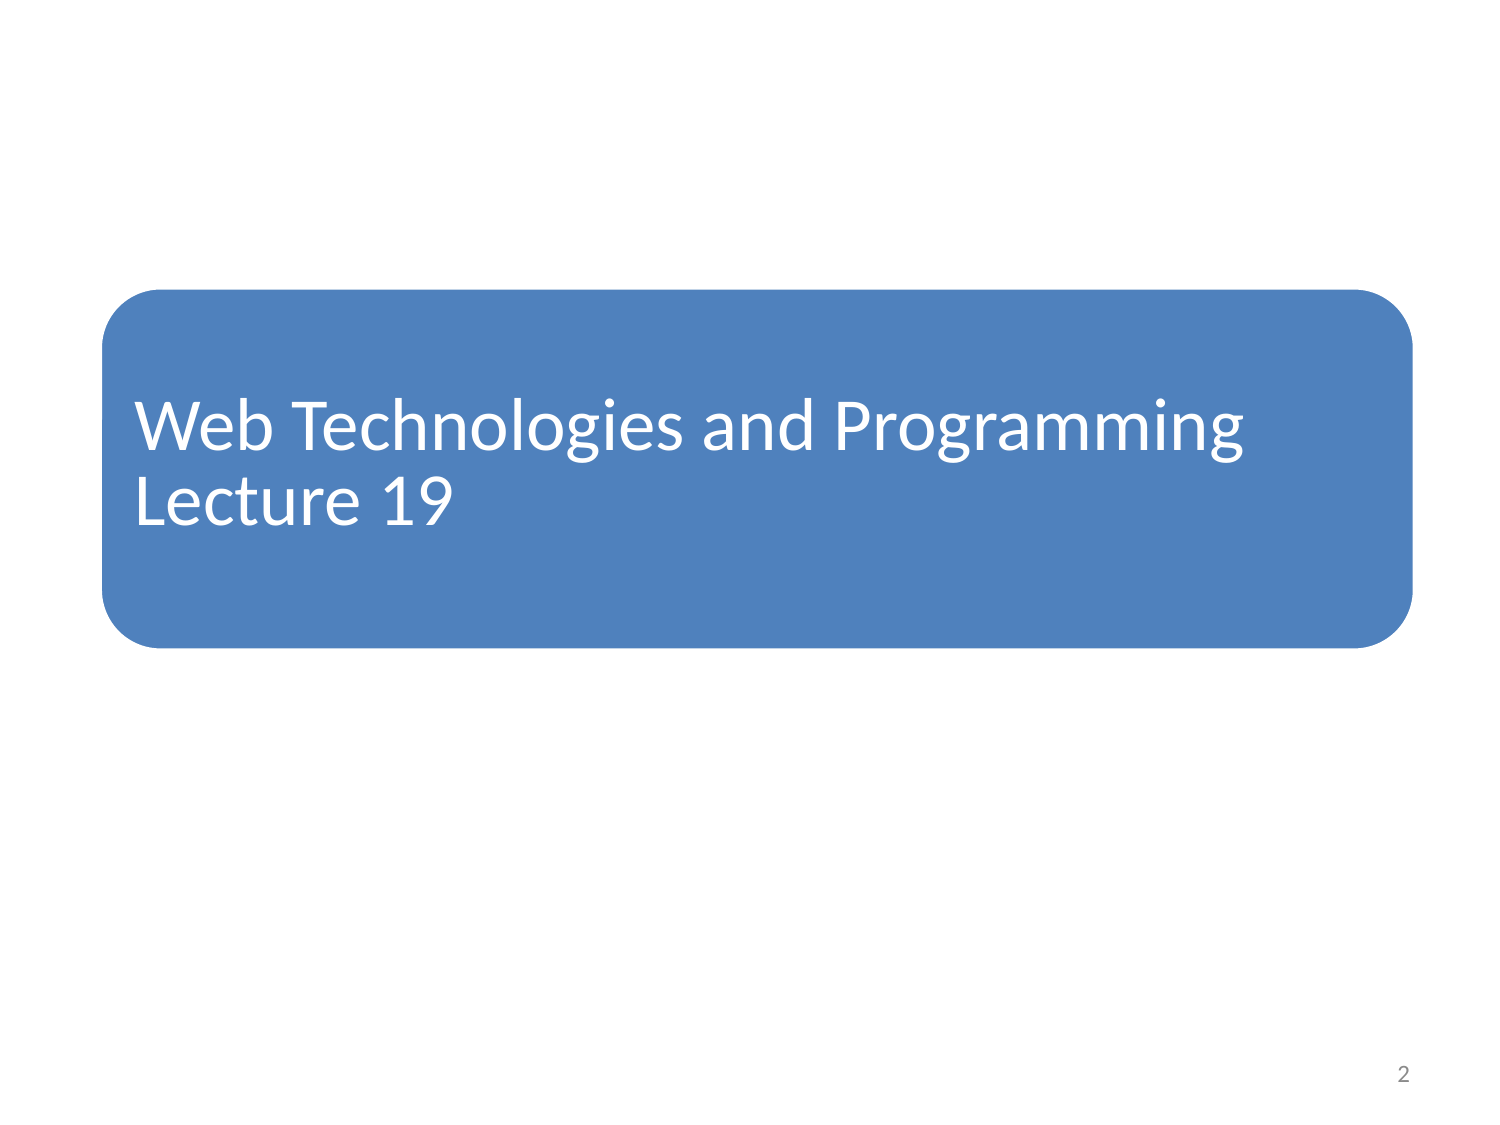

Web Technologies and Programming
Lecture 19
2